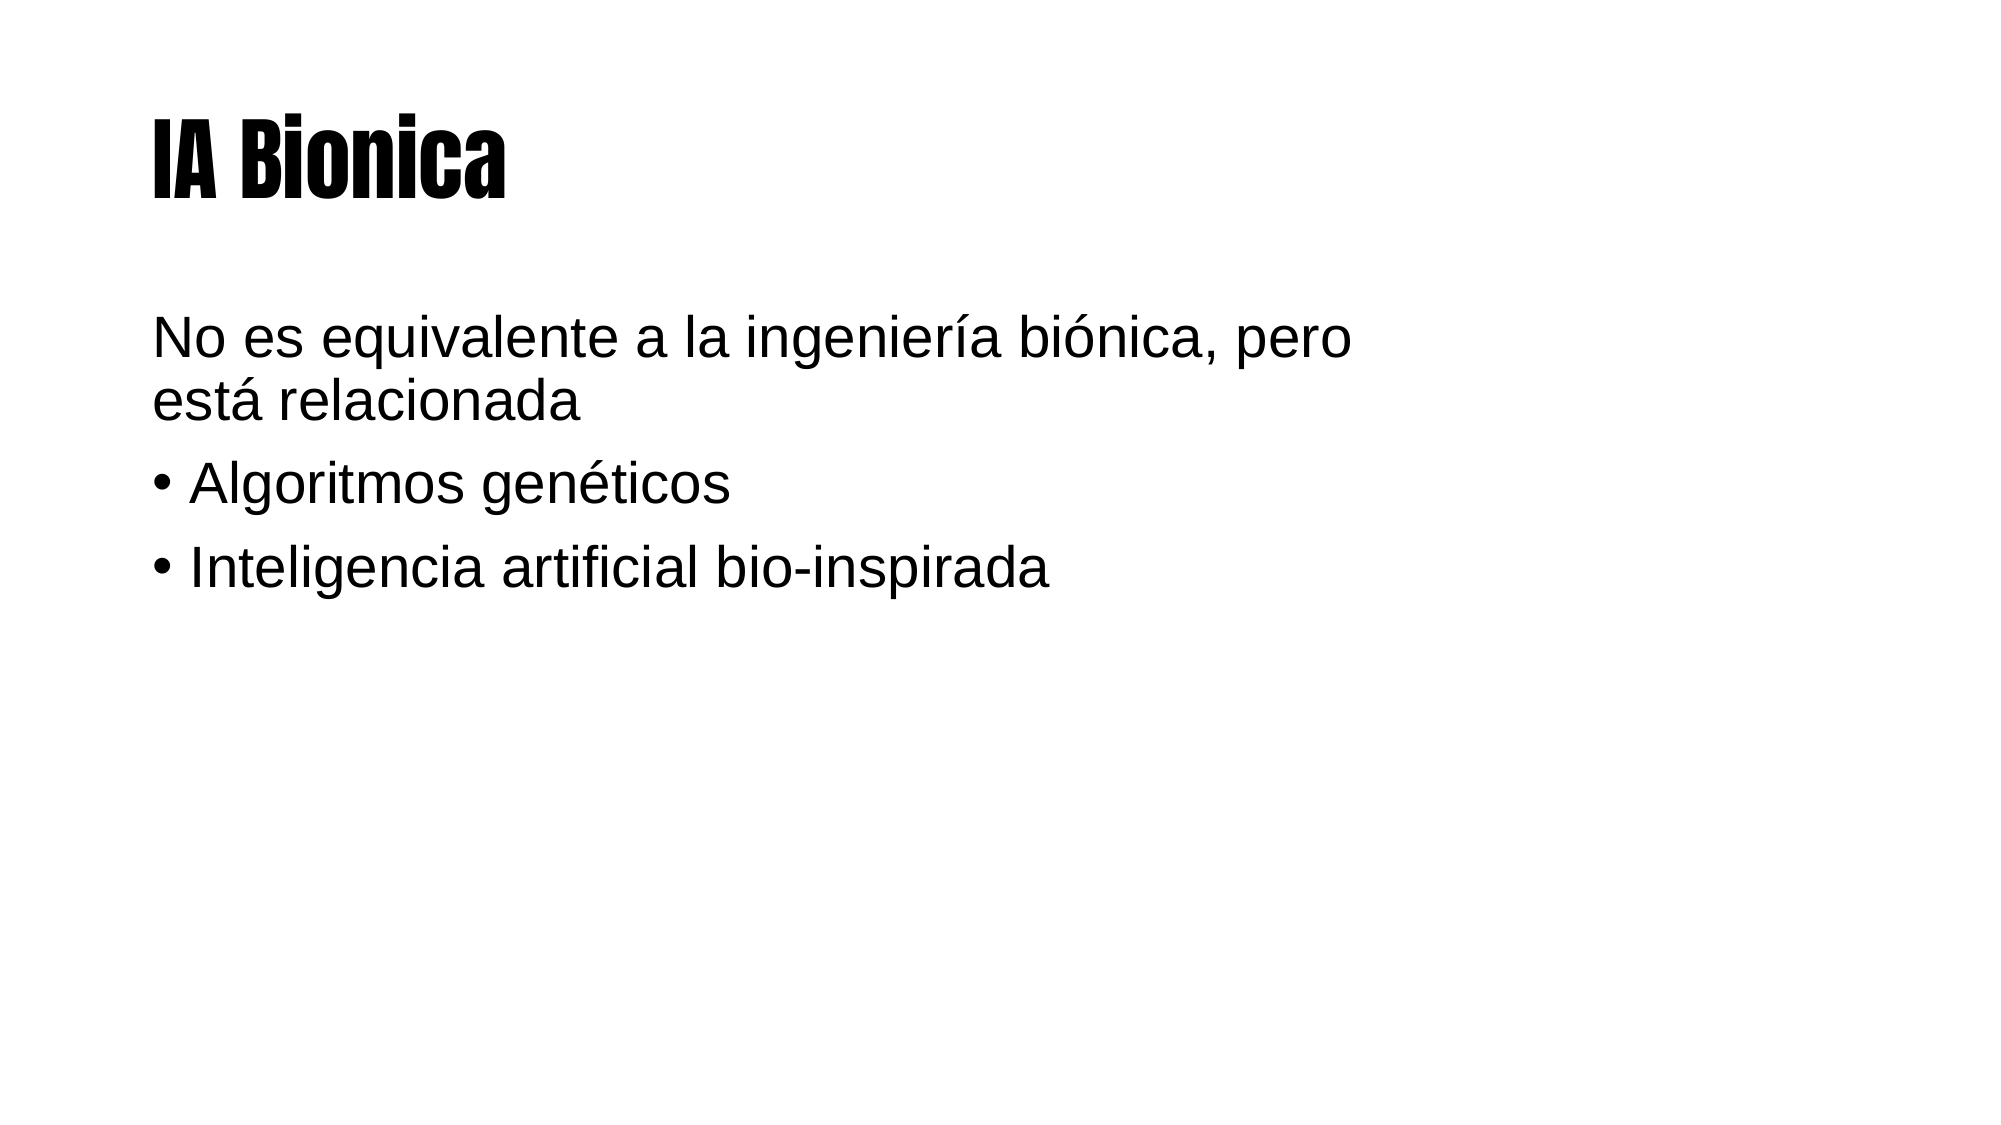

# IA Bionica
No es equivalente a la ingeniería biónica, pero está relacionada
Algoritmos genéticos
Inteligencia artificial bio-inspirada